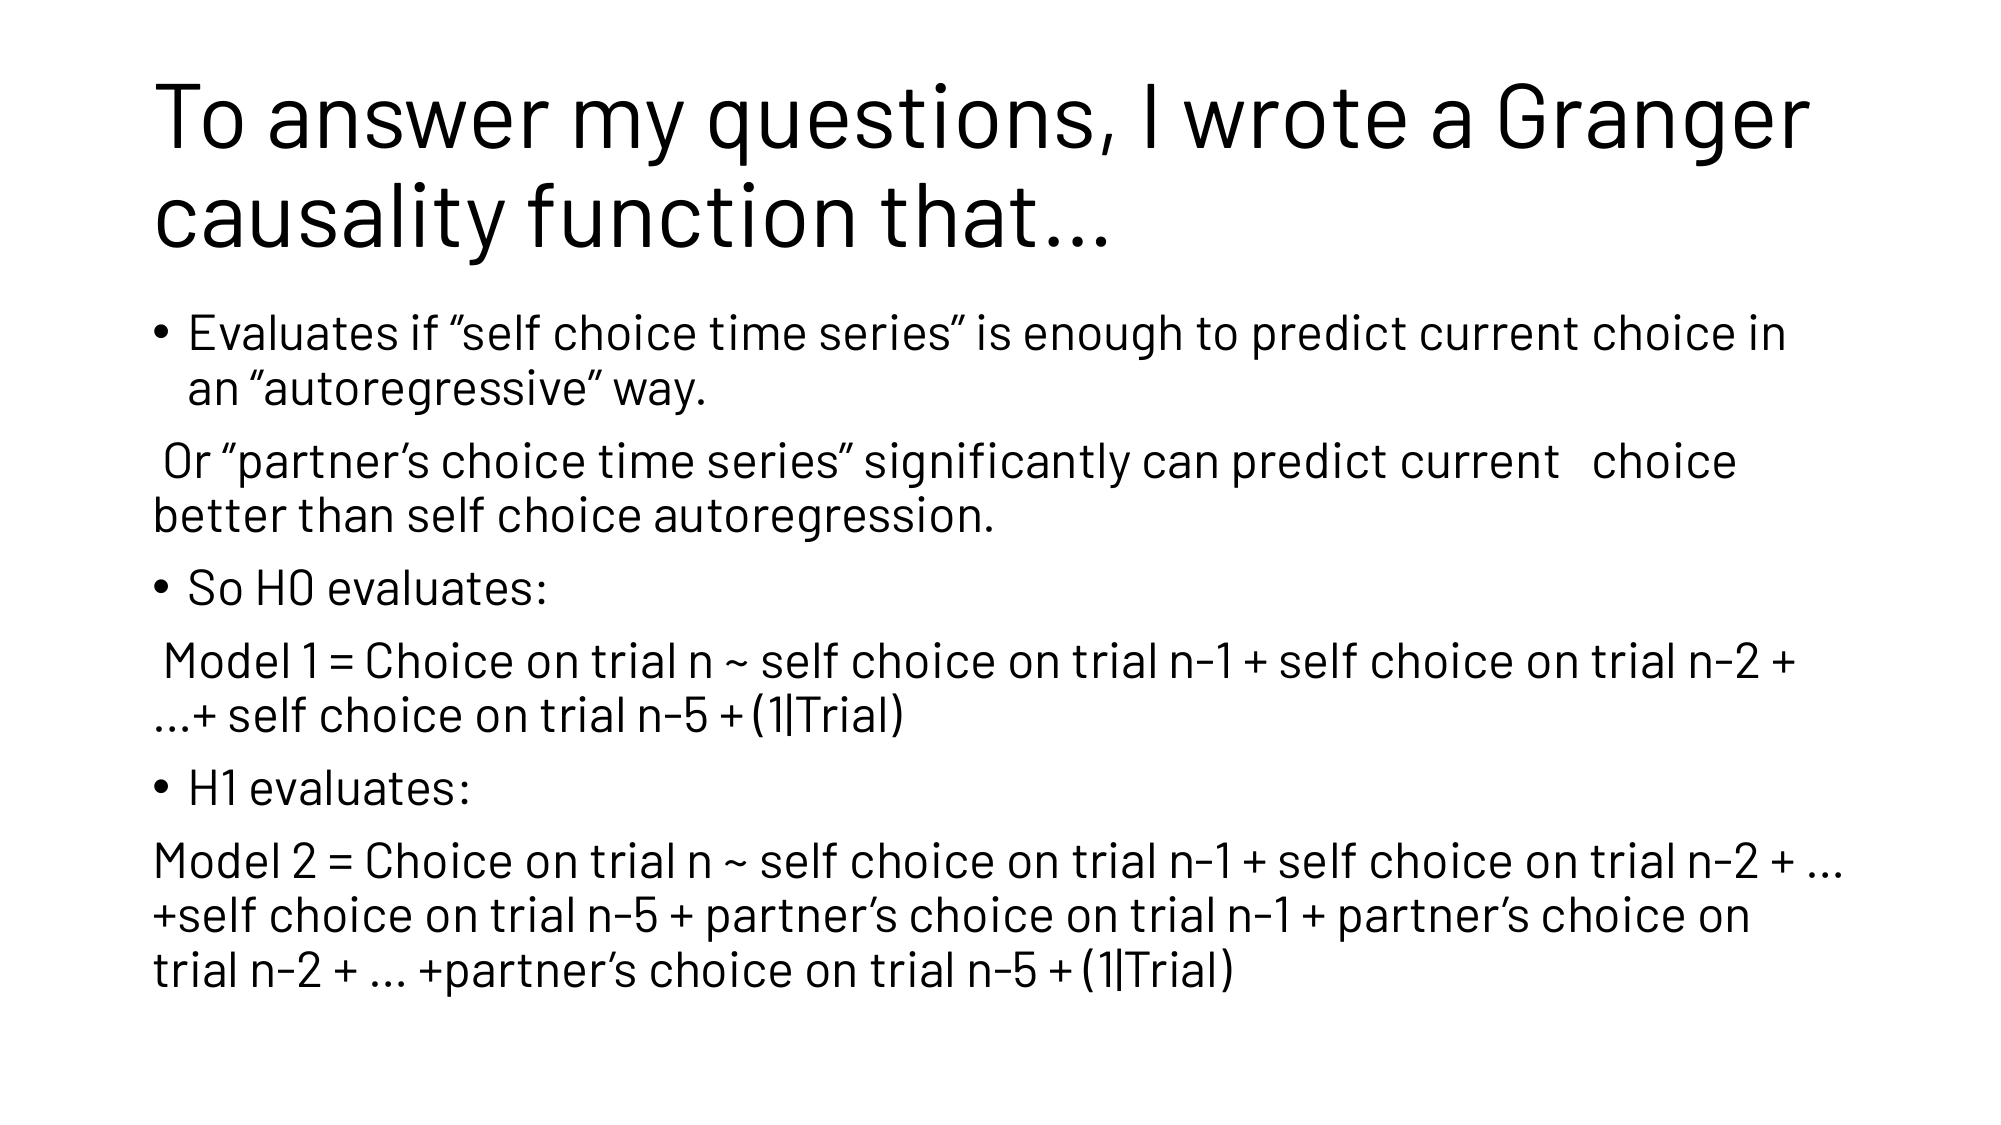

# To answer my questions, I wrote a Granger causality function that…
Evaluates if ‘’self choice time series’’ is enough to predict current choice in an ‘’autoregressive’’ way.
 Or ‘’partner’s choice time series’’ significantly can predict current   choice better than self choice autoregression.
So H0 evaluates:
 Model 1 = Choice on trial n ~ self choice on trial n-1 + self choice on trial n-2 + …+ self choice on trial n-5 + (1|Trial)
H1 evaluates:
Model 2 = Choice on trial n ~ self choice on trial n-1 + self choice on trial n-2 + … +self choice on trial n-5 + partner’s choice on trial n-1 + partner’s choice on trial n-2 + … +partner’s choice on trial n-5 + (1|Trial)